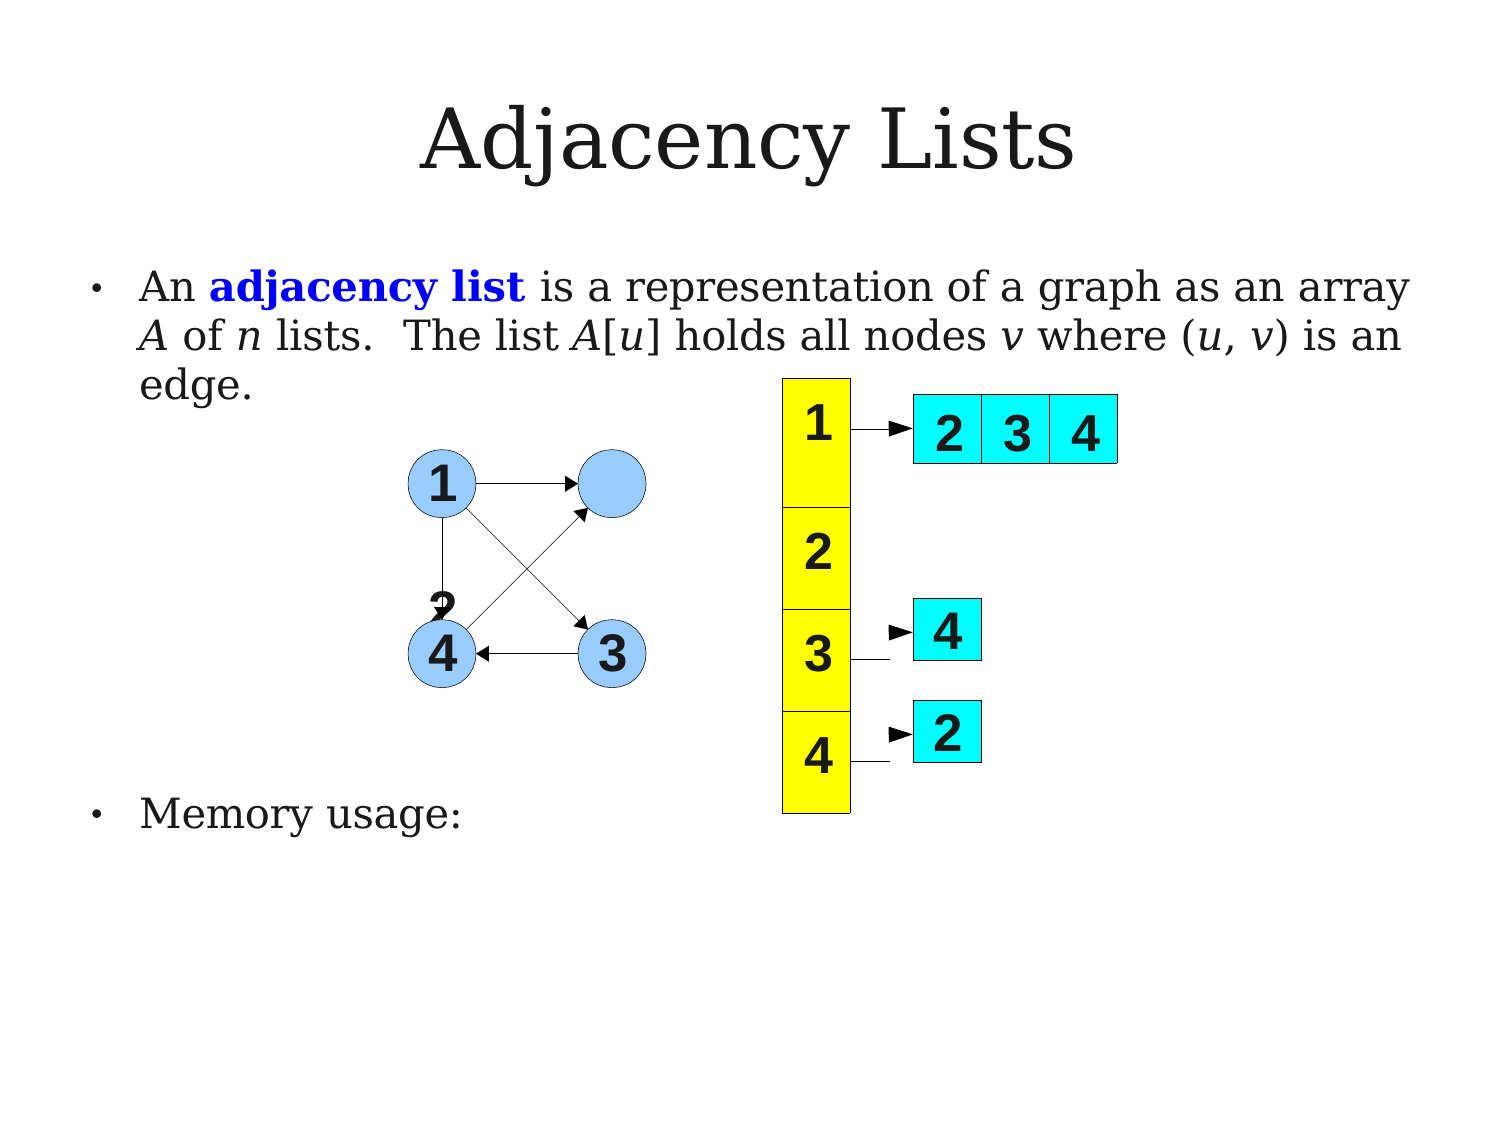

# Adjacency Lists
An adjacency list is a representation of a graph as an array
A of n lists.	The list A[u] holds all nodes v where (u, v) is an
●
edge.
1	2
| 1 |  |
| --- | --- |
|  |  |
| 2 |  |
| 3 |  |
|  |  |
| 4 |  |
|  |  |

| 2 | 3 | 4 |
| --- | --- | --- |

4

4
3

2

Memory usage:
●